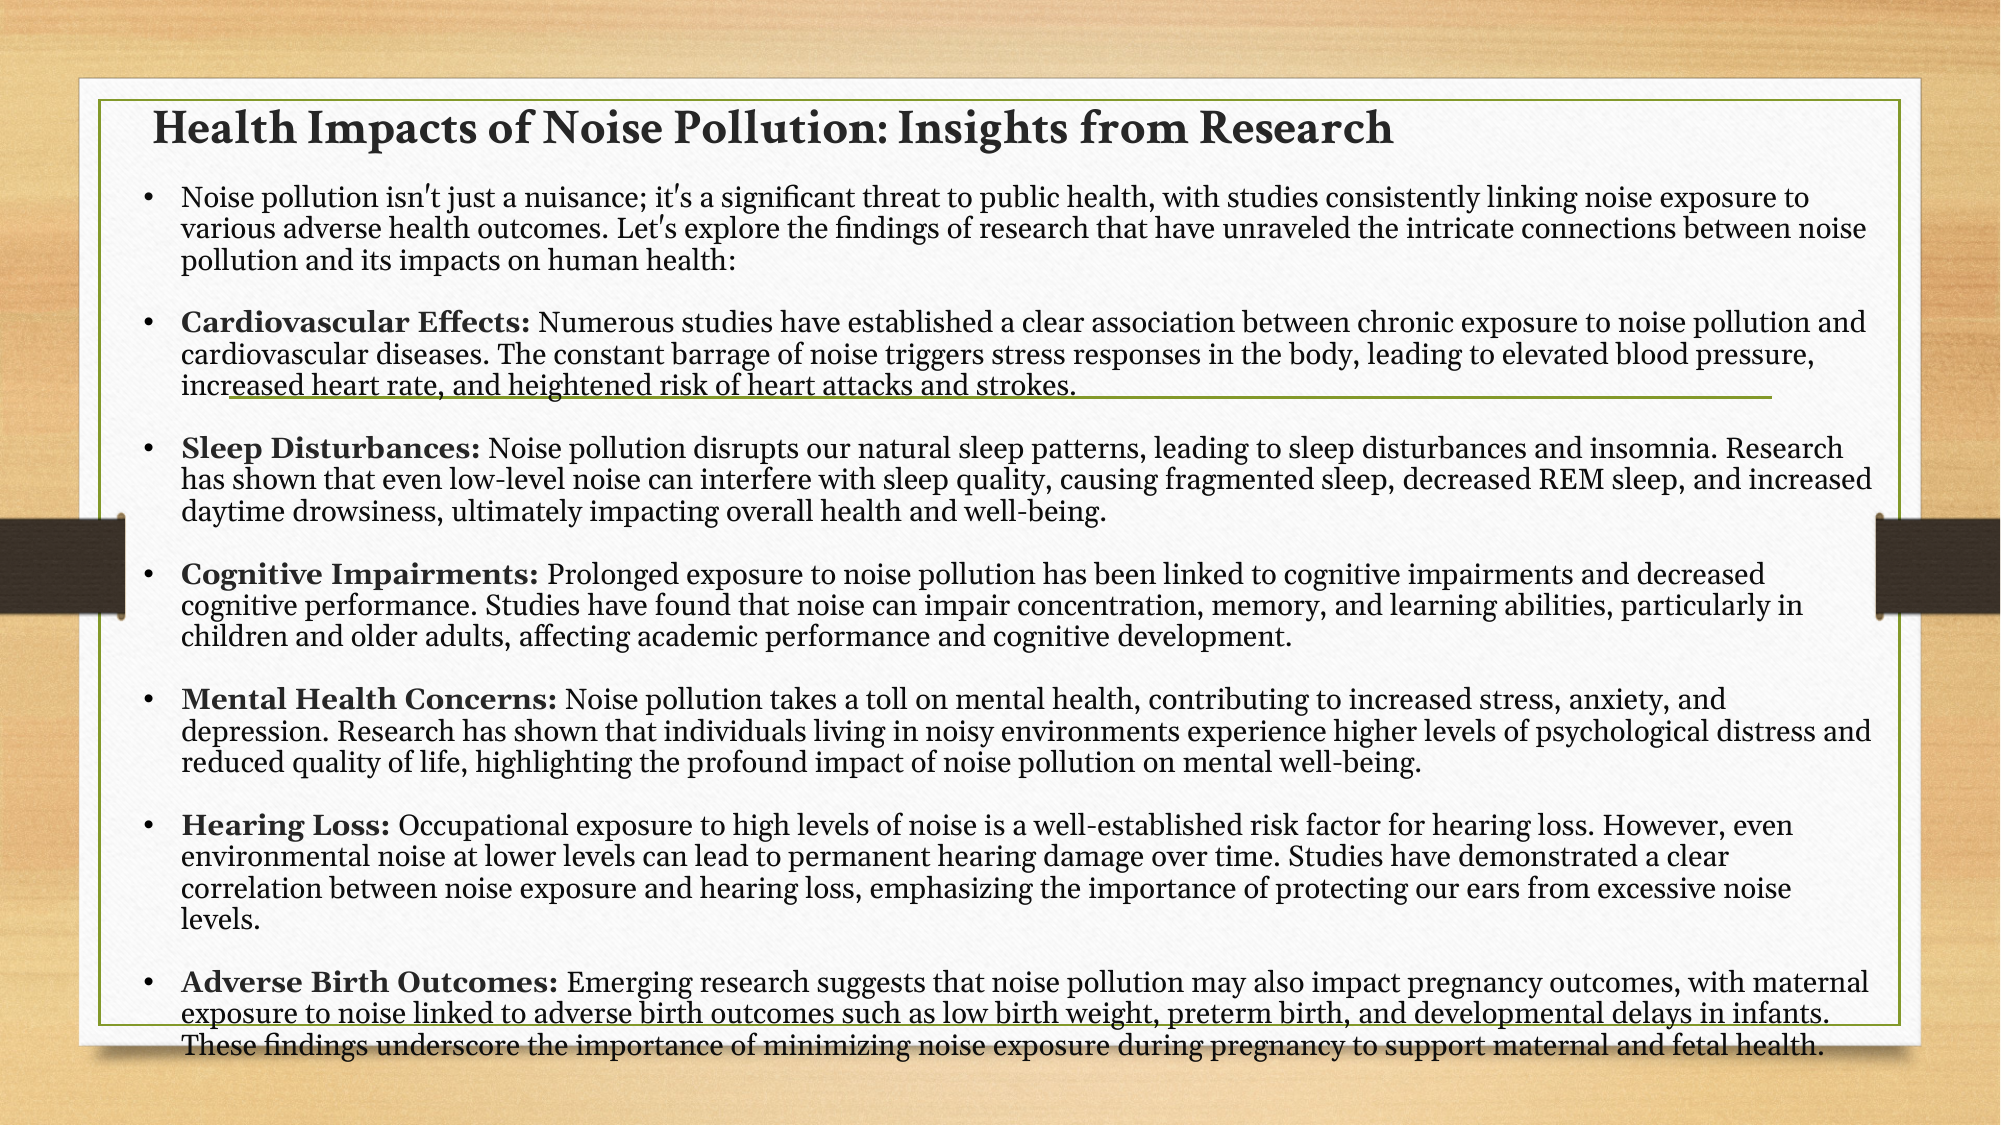

# Health Impacts of Noise Pollution: Insights from Research
Noise pollution isn't just a nuisance; it's a significant threat to public health, with studies consistently linking noise exposure to various adverse health outcomes. Let's explore the findings of research that have unraveled the intricate connections between noise pollution and its impacts on human health:

Cardiovascular Effects: Numerous studies have established a clear association between chronic exposure to noise pollution and cardiovascular diseases. The constant barrage of noise triggers stress responses in the body, leading to elevated blood pressure, increased heart rate, and heightened risk of heart attacks and strokes.

Sleep Disturbances: Noise pollution disrupts our natural sleep patterns, leading to sleep disturbances and insomnia. Research has shown that even low-level noise can interfere with sleep quality, causing fragmented sleep, decreased REM sleep, and increased daytime drowsiness, ultimately impacting overall health and well-being.

Cognitive Impairments: Prolonged exposure to noise pollution has been linked to cognitive impairments and decreased cognitive performance. Studies have found that noise can impair concentration, memory, and learning abilities, particularly in children and older adults, affecting academic performance and cognitive development.

Mental Health Concerns: Noise pollution takes a toll on mental health, contributing to increased stress, anxiety, and depression. Research has shown that individuals living in noisy environments experience higher levels of psychological distress and reduced quality of life, highlighting the profound impact of noise pollution on mental well-being.

Hearing Loss: Occupational exposure to high levels of noise is a well-established risk factor for hearing loss. However, even environmental noise at lower levels can lead to permanent hearing damage over time. Studies have demonstrated a clear correlation between noise exposure and hearing loss, emphasizing the importance of protecting our ears from excessive noise levels.

Adverse Birth Outcomes: Emerging research suggests that noise pollution may also impact pregnancy outcomes, with maternal exposure to noise linked to adverse birth outcomes such as low birth weight, preterm birth, and developmental delays in infants. These findings underscore the importance of minimizing noise exposure during pregnancy to support maternal and fetal health.